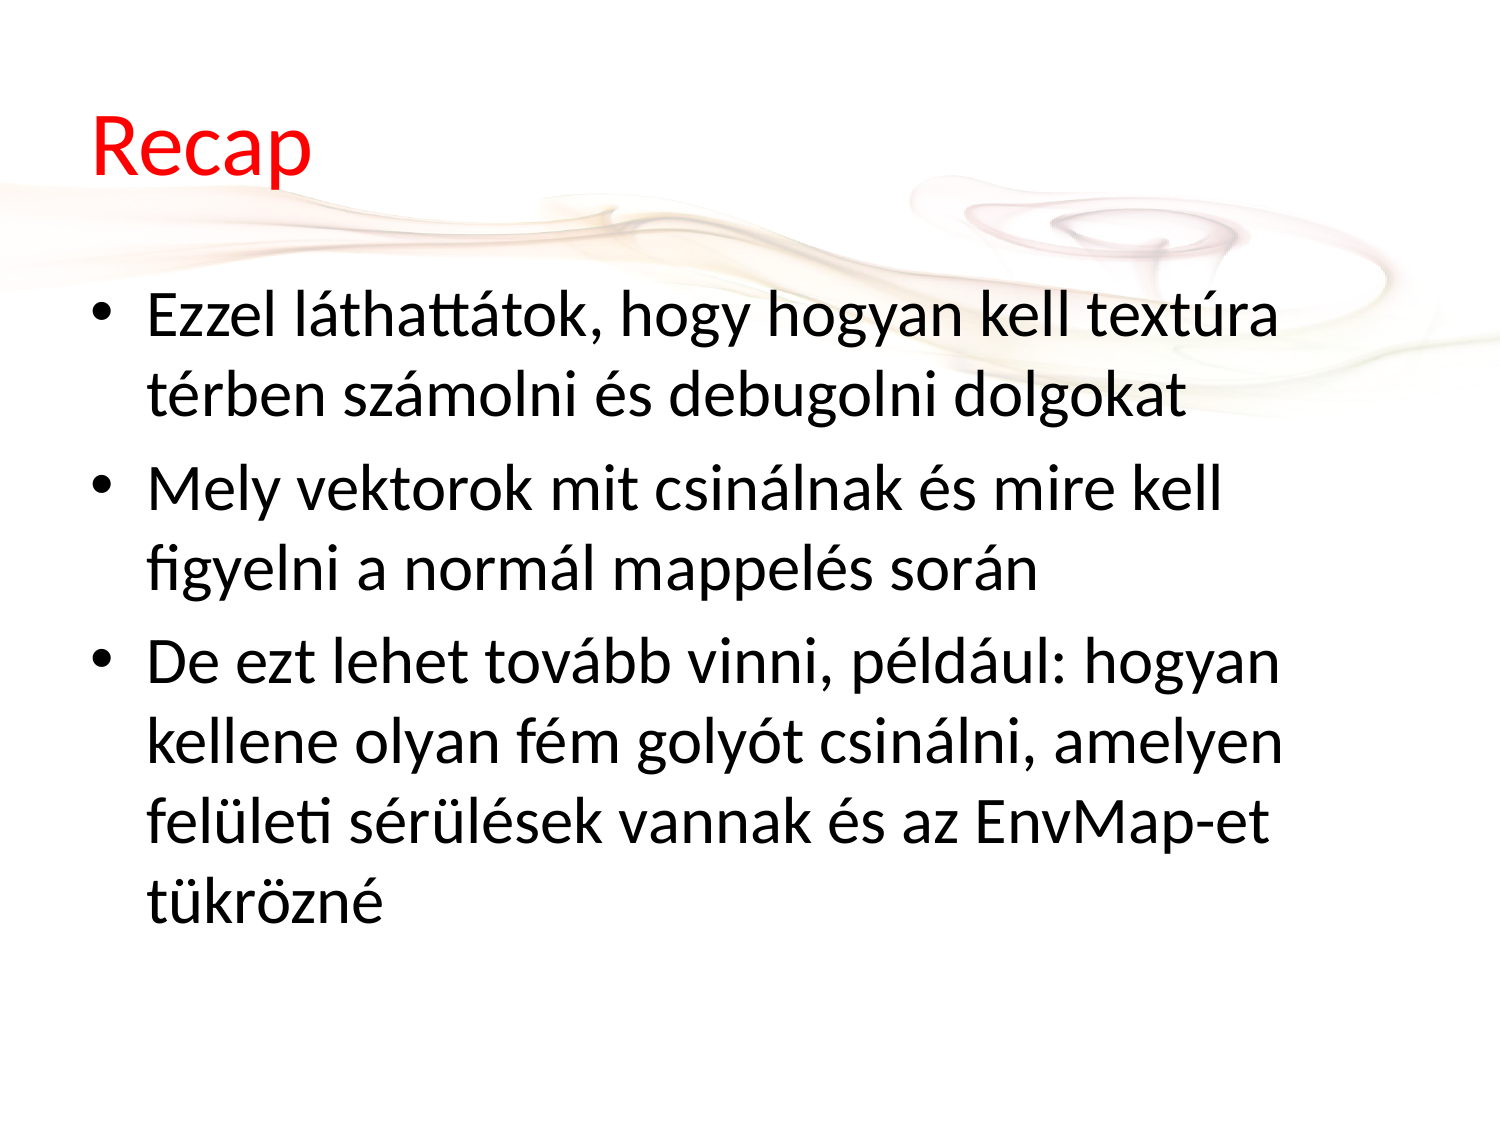

# Recap
Ezzel láthattátok, hogy hogyan kell textúra térben számolni és debugolni dolgokat
Mely vektorok mit csinálnak és mire kell figyelni a normál mappelés során
De ezt lehet tovább vinni, például: hogyan kellene olyan fém golyót csinálni, amelyen felületi sérülések vannak és az EnvMap-et tükrözné